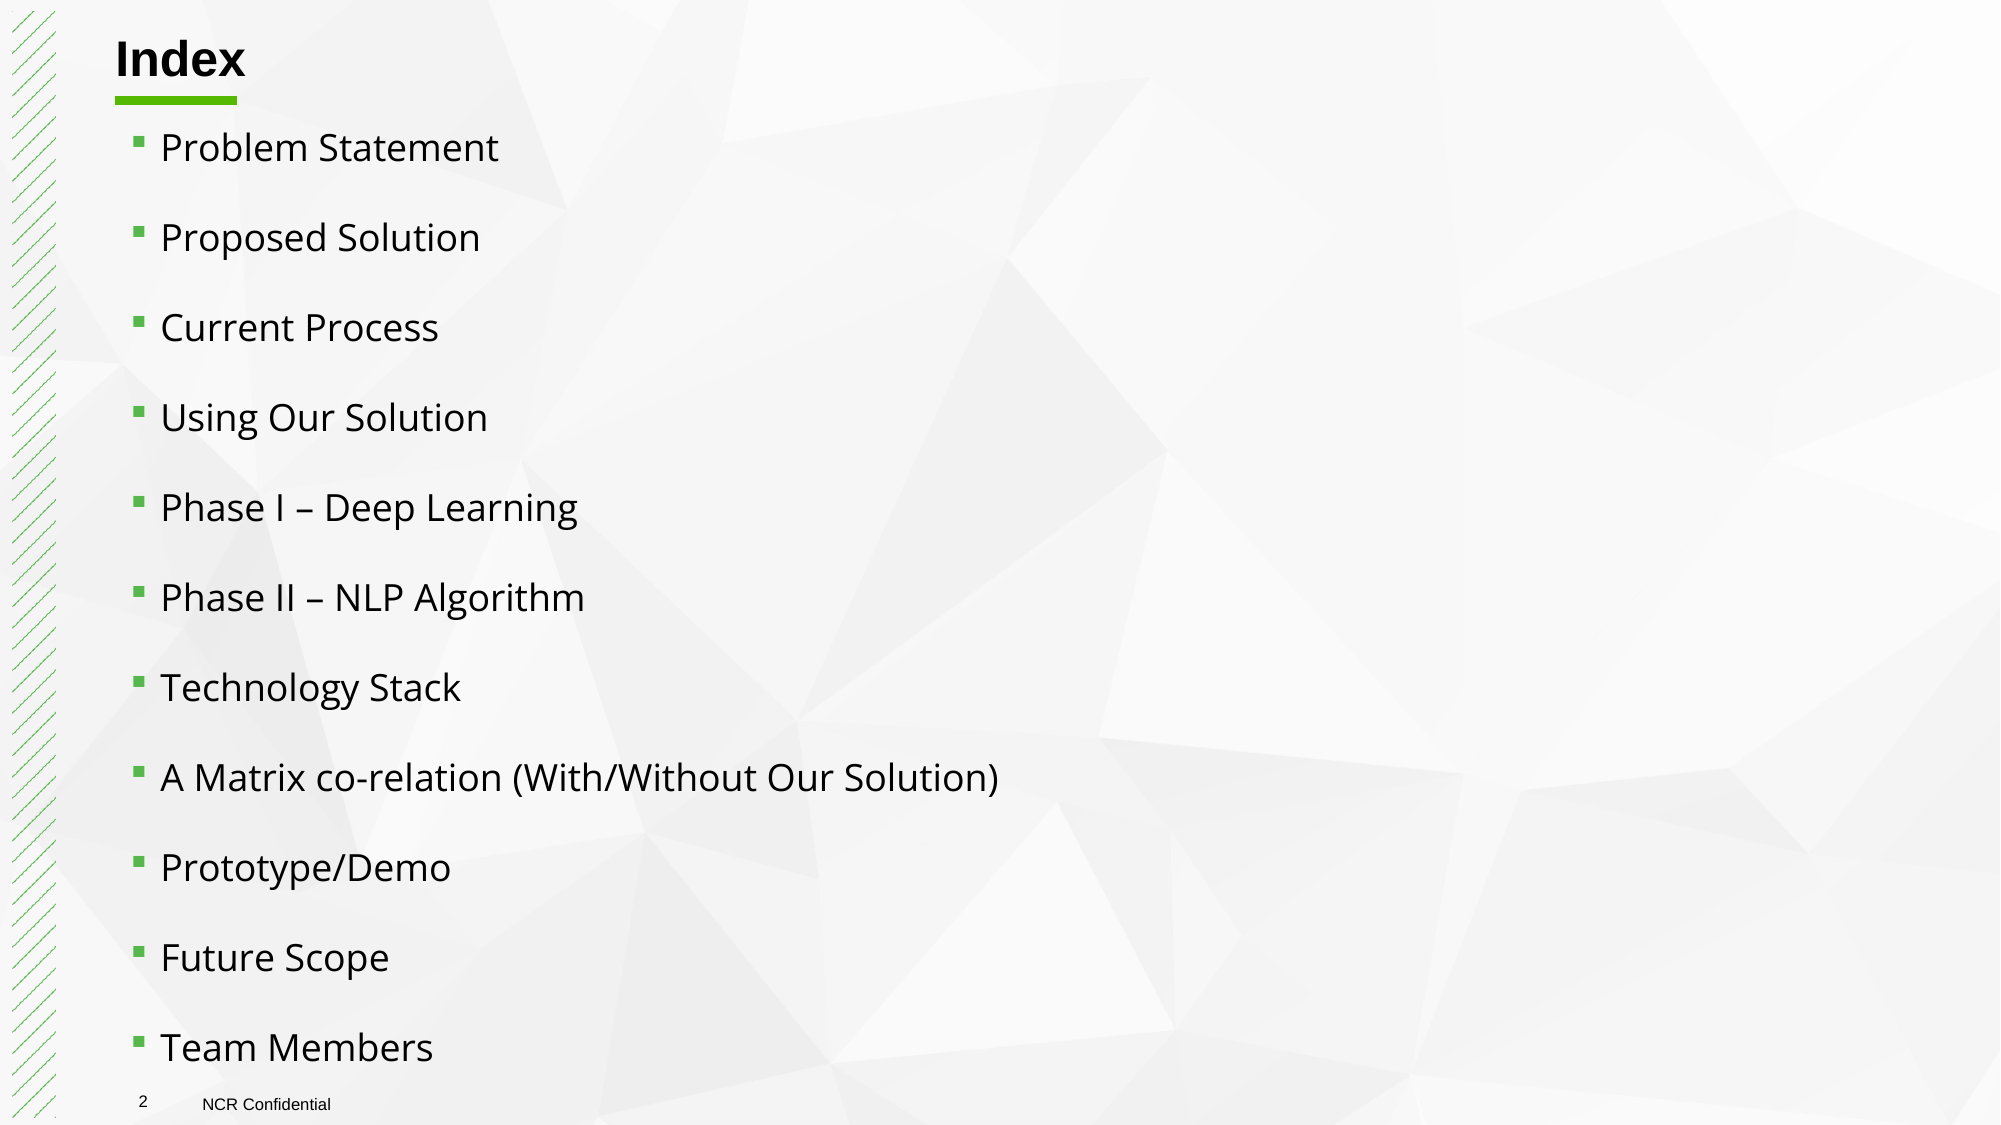

# Index
Problem Statement

Proposed Solution

Current Process

Using Our Solution

Phase I – Deep Learning

Phase II – NLP Algorithm

Technology Stack

A Matrix co-relation (With/Without Our Solution)

Prototype/Demo

Future Scope

Team Members

2
NCR Confidential